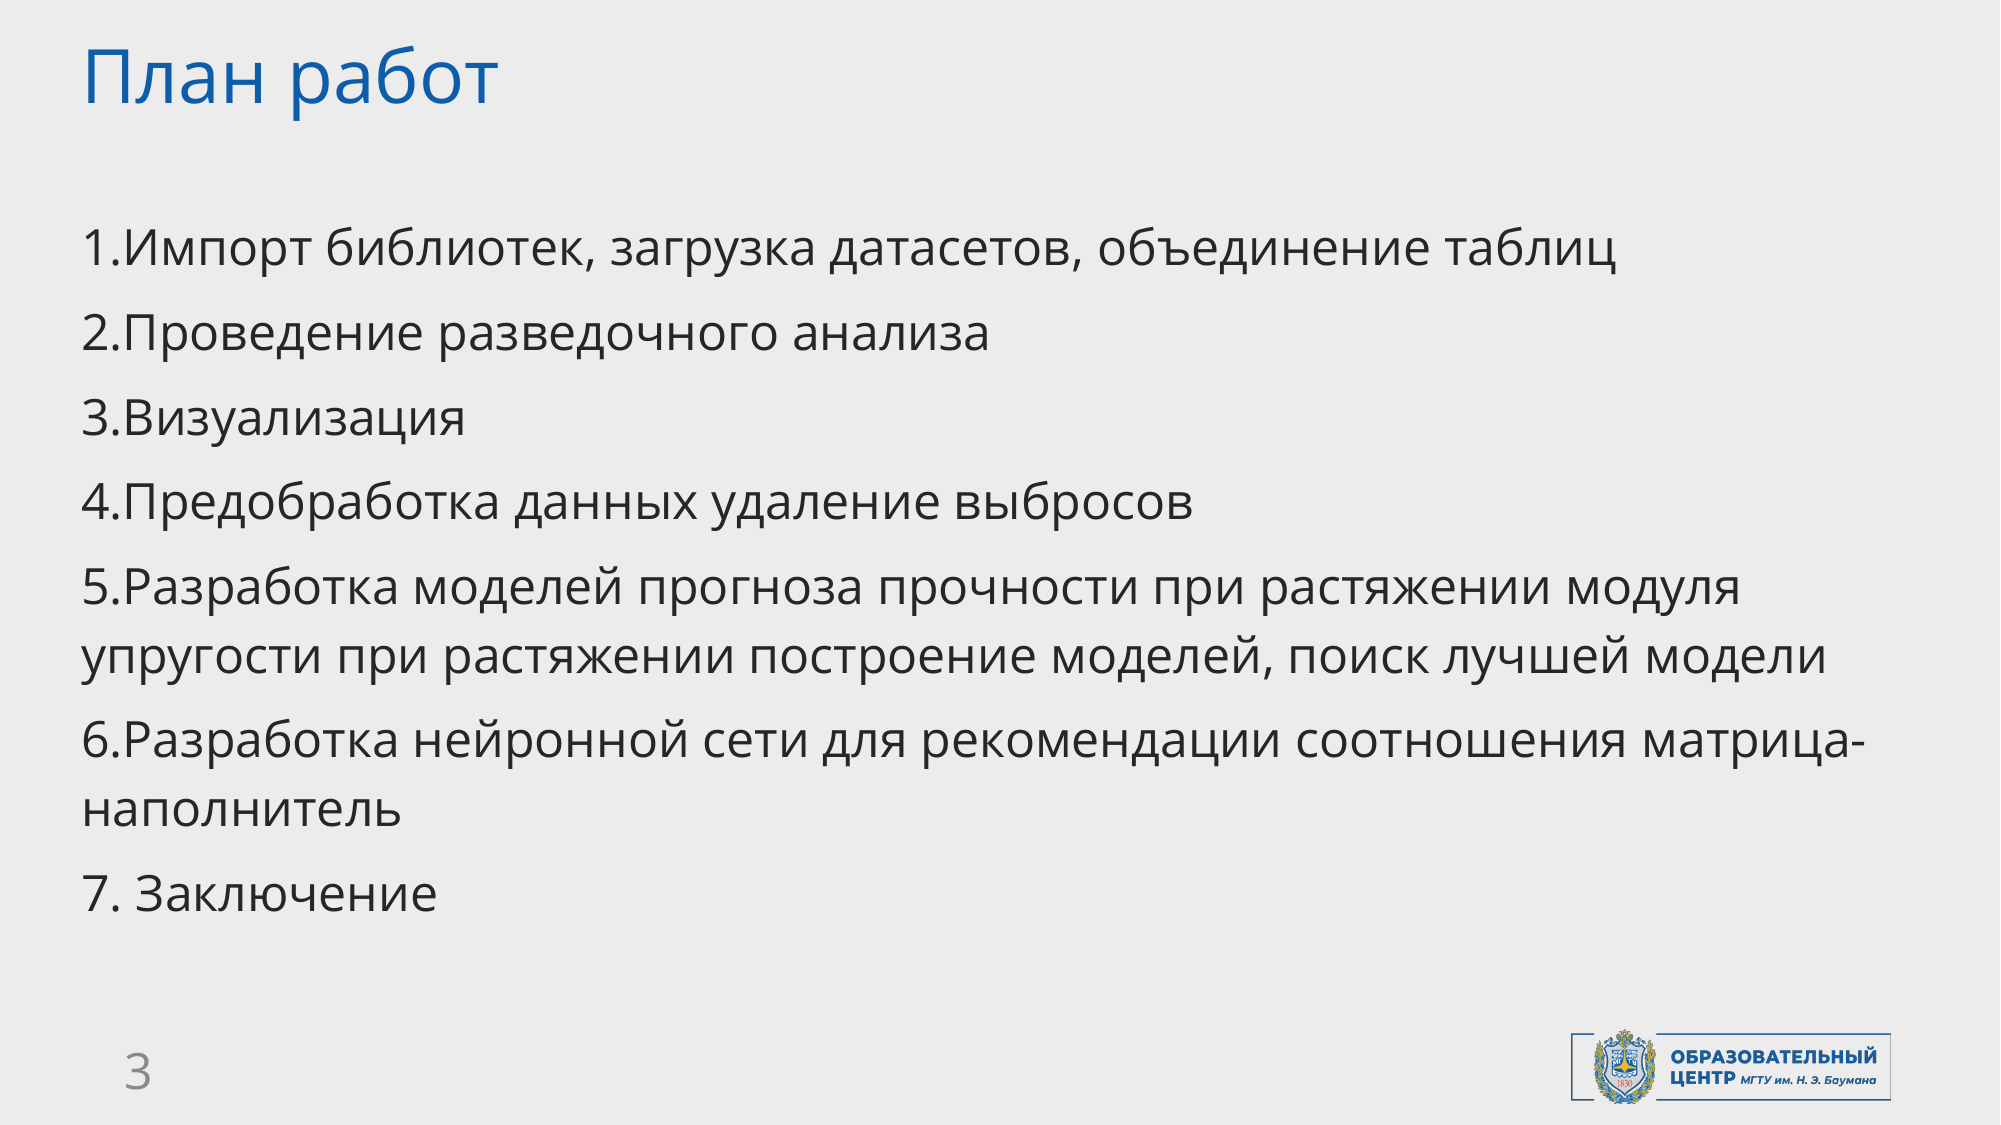

# План работ

1.Импорт библиотек, загрузка датасетов, объединение таблиц
2.Проведение разведочного анализа
3.Визуализация
4.Предобработка данных удаление выбросов
5.Разработка моделей прогноза прочности при растяжении модуля упругости при растяжении построение моделей, поиск лучшей модели
6.Разработка нейронной сети для рекомендации соотношения матрица-наполнитель
7. Заключение
3